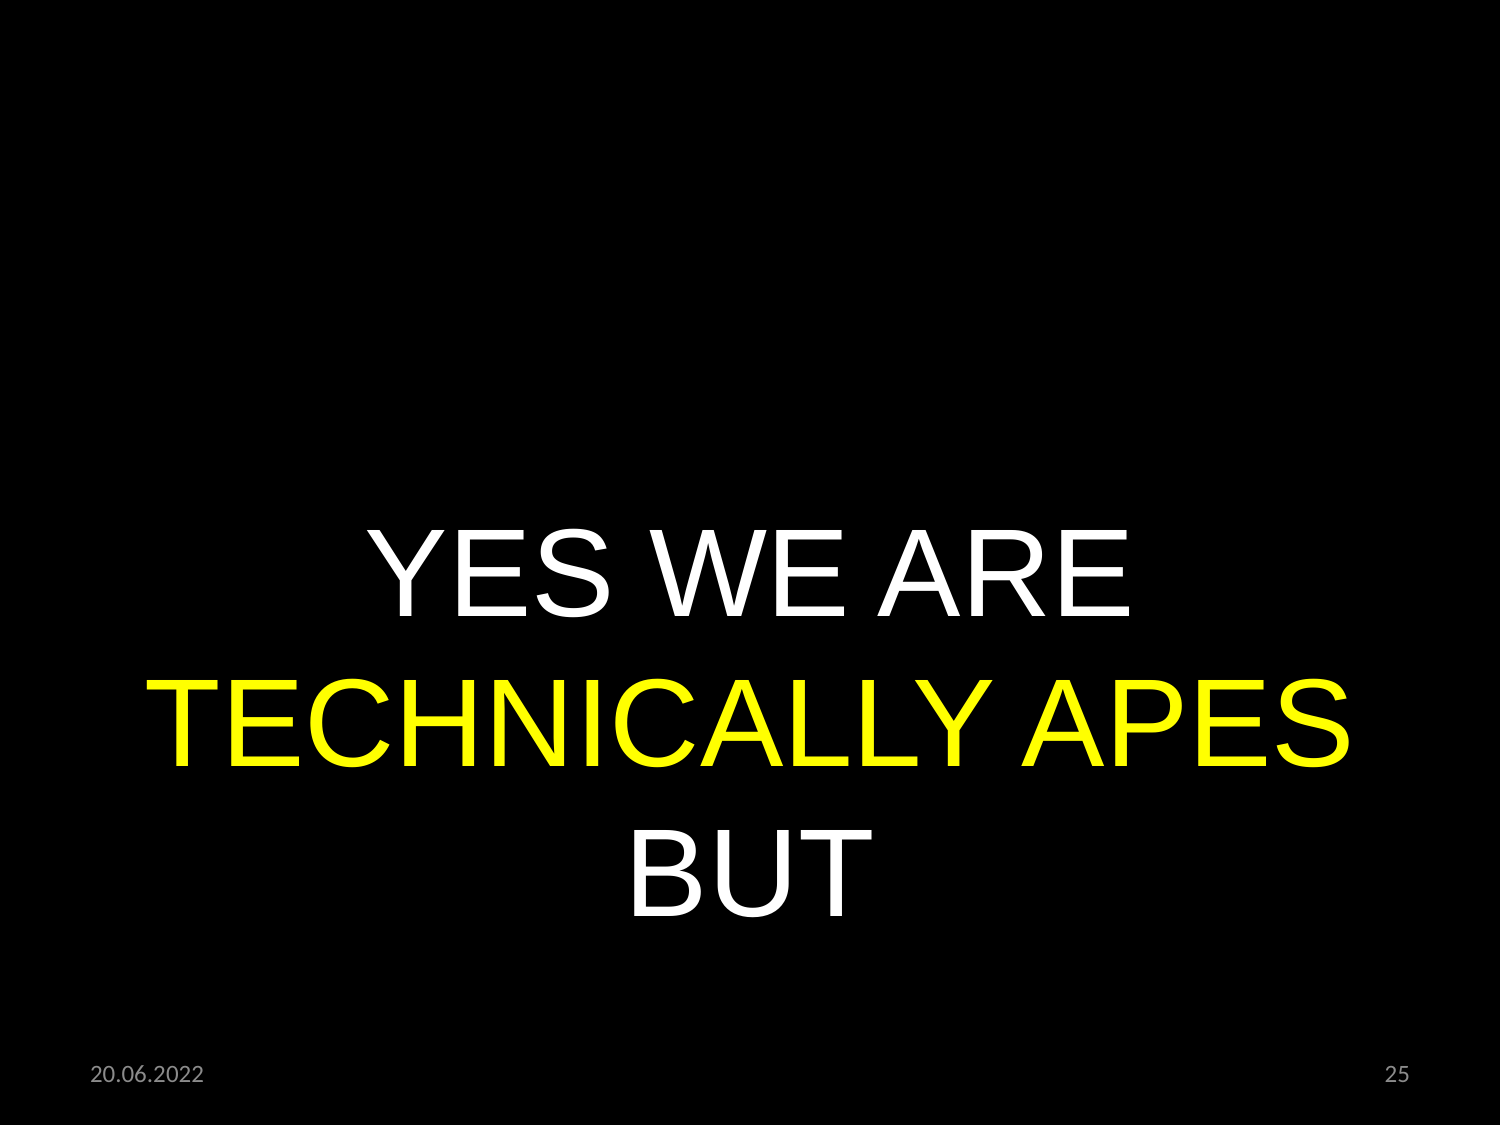

YES WE ARE TECHNICALLY APES BUT
20.06.2022
25